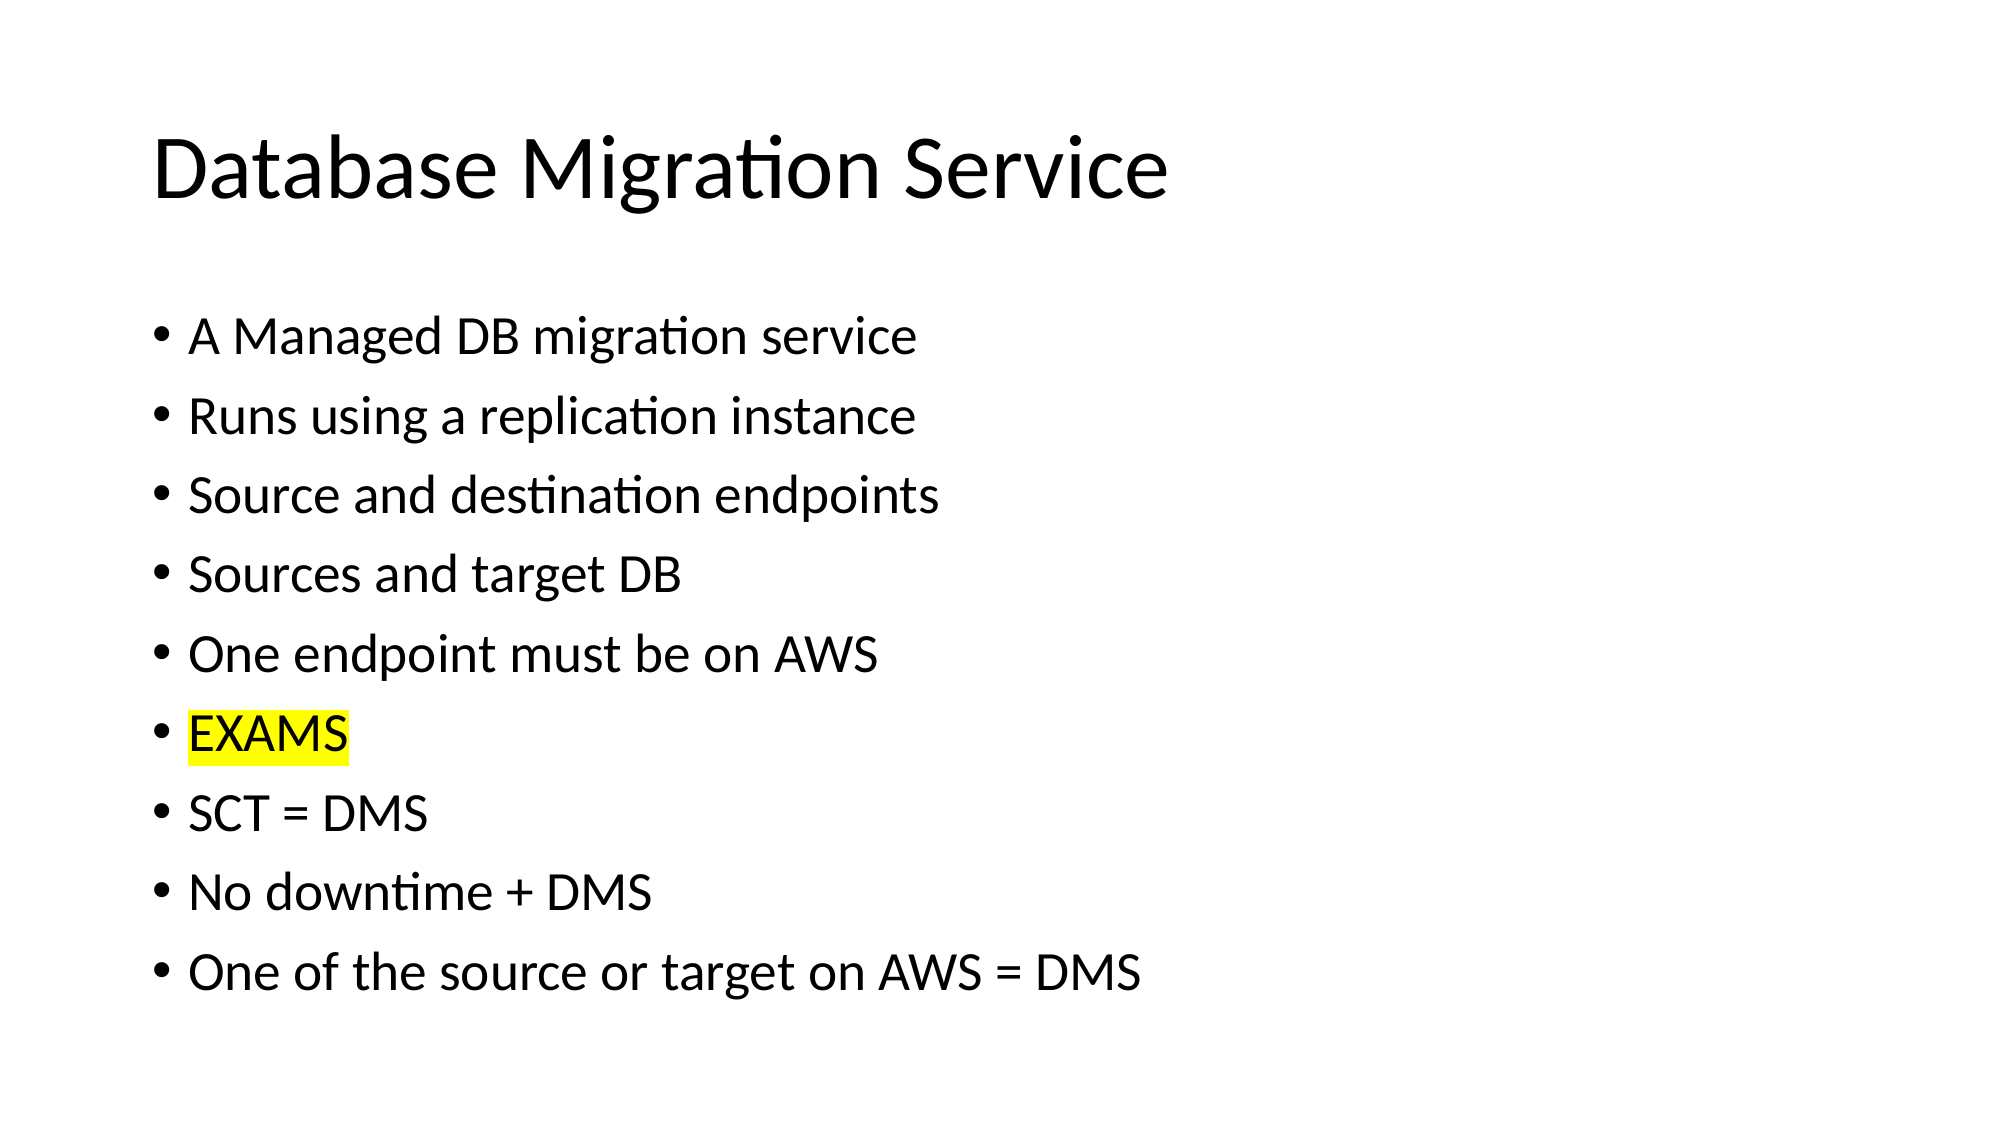

# Database Migration Service
A Managed DB migration service
Runs using a replication instance
Source and destination endpoints
Sources and target DB
One endpoint must be on AWS
EXAMS
SCT = DMS
No downtime + DMS
One of the source or target on AWS = DMS